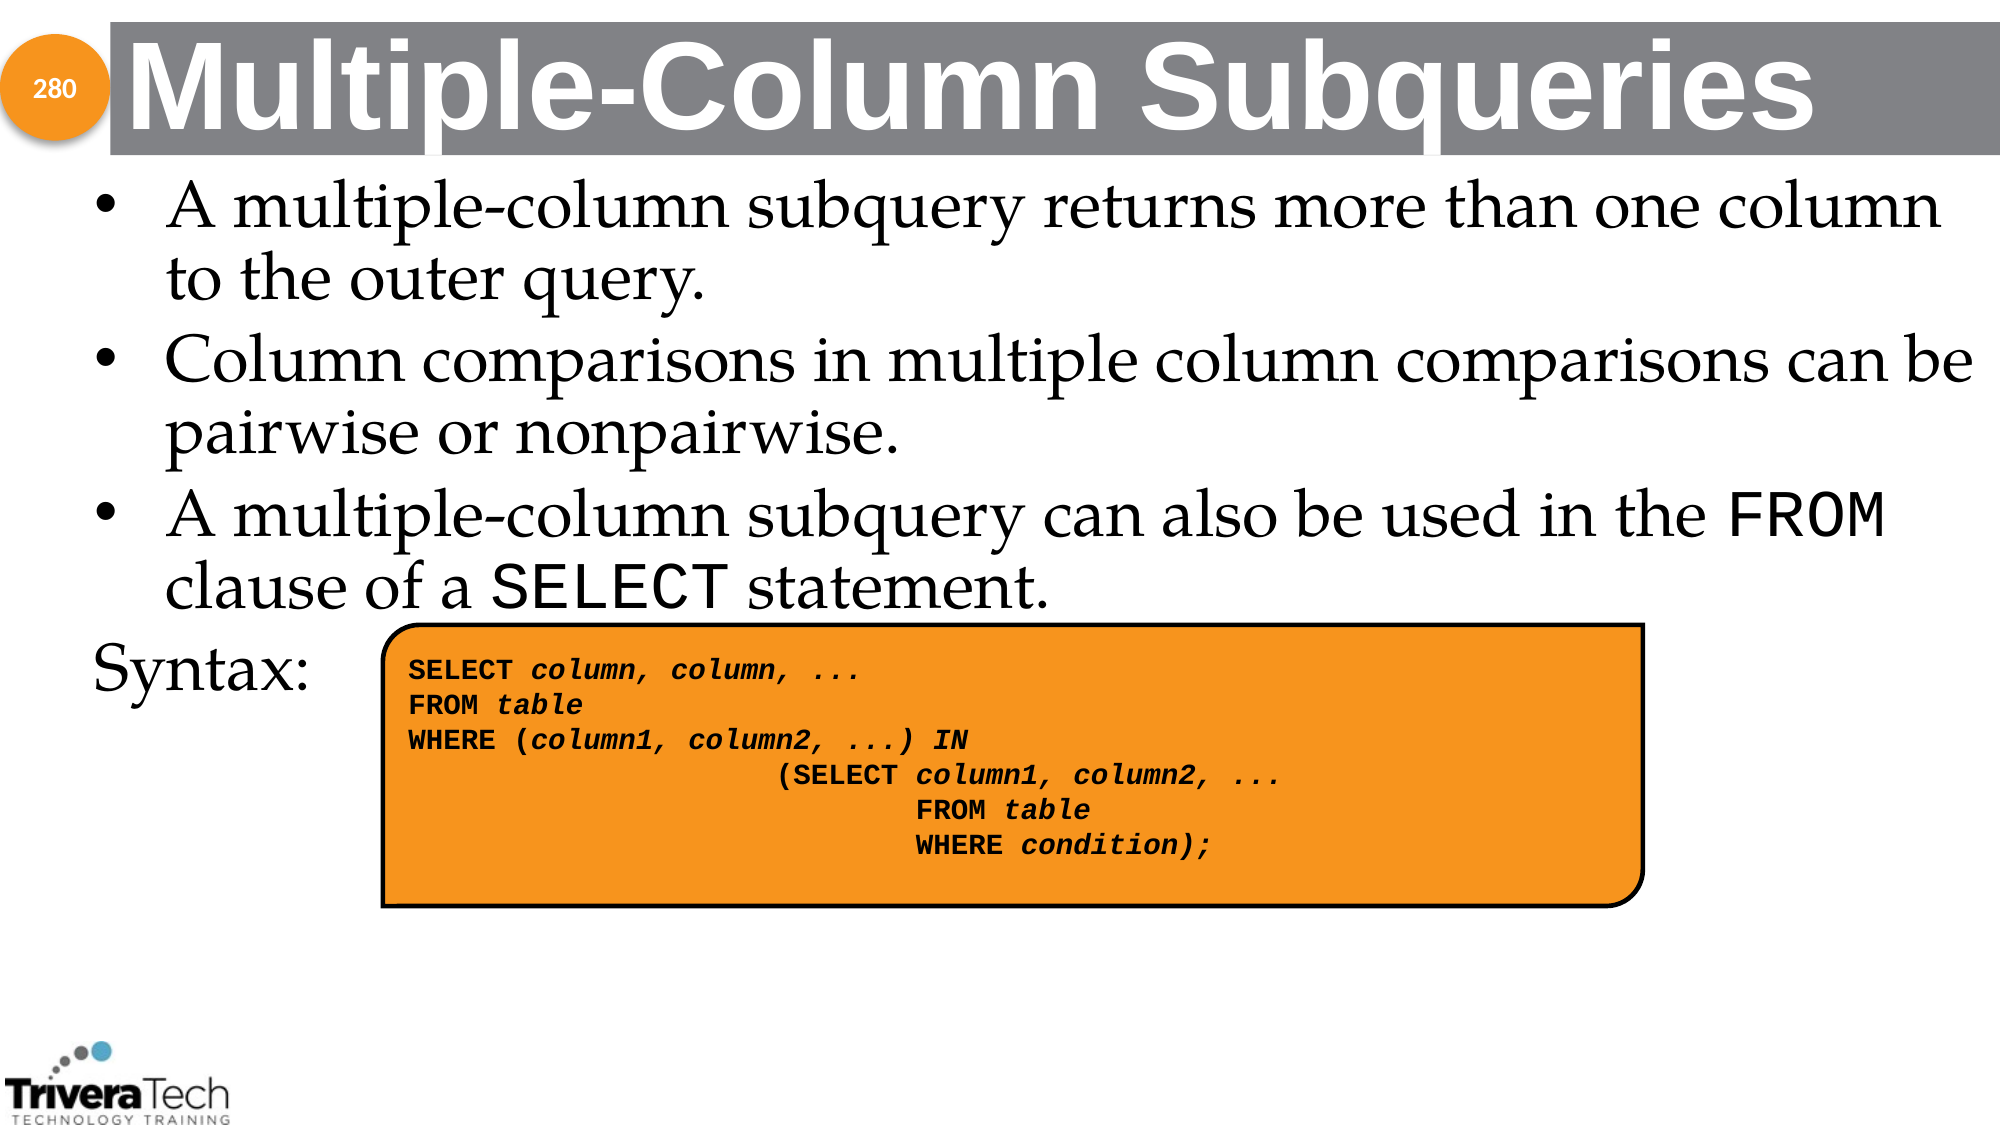

# Multiple-Column Subqueries
280
A multiple-column subquery returns more than one column to the outer query.
Column comparisons in multiple column comparisons can be pairwise or nonpairwise.
A multiple-column subquery can also be used in the FROM clause of a SELECT statement.
Syntax:

SELECT column, column, ...
FROM table
WHERE (column1, column2, ...) IN
                     (SELECT column1, column2, ...
                             FROM table
                             WHERE condition);